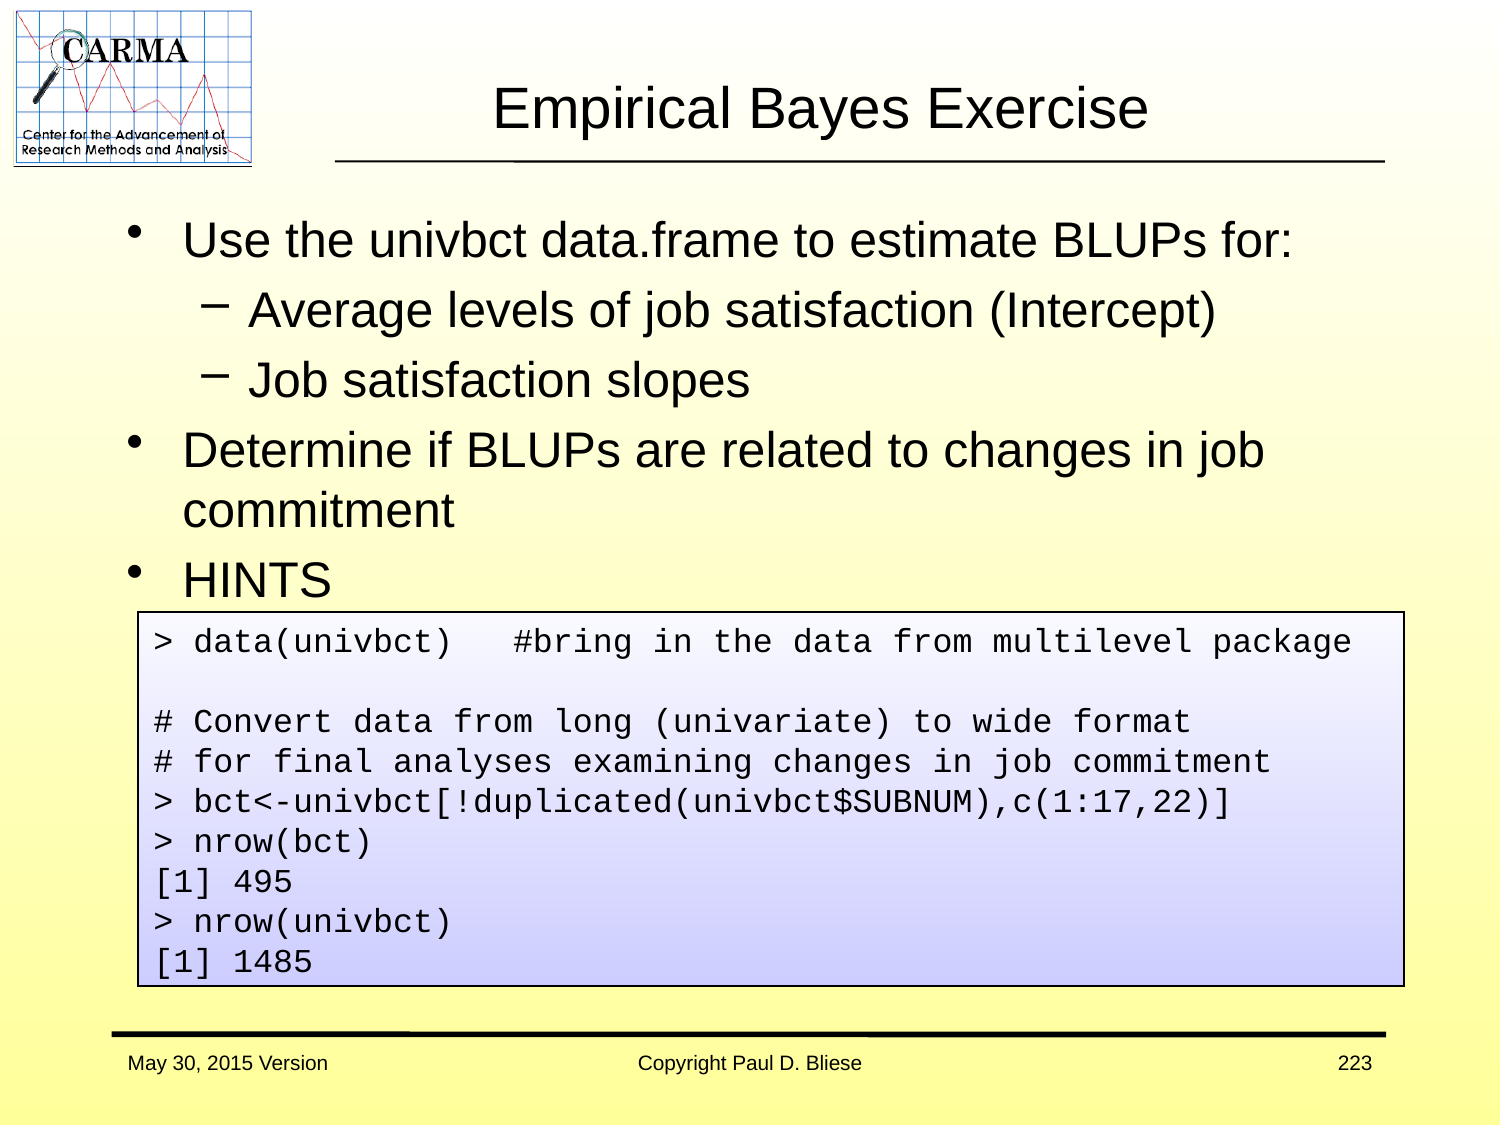

# Empirical Bayes Exercise
Use the univbct data.frame to estimate BLUPs for:
Average levels of job satisfaction (Intercept)
Job satisfaction slopes
Determine if BLUPs are related to changes in job commitment
HINTS

> data(univbct)   #bring in the data from multilevel package

# Convert data from long (univariate) to wide format
# for final analyses examining changes in job commitment
> bct<-univbct[!duplicated(univbct$SUBNUM),c(1:17,22)]
> nrow(bct)
[1] 495
> nrow(univbct)
[1] 1485
May 30, 2015 Version
Copyright Paul D. Bliese
223